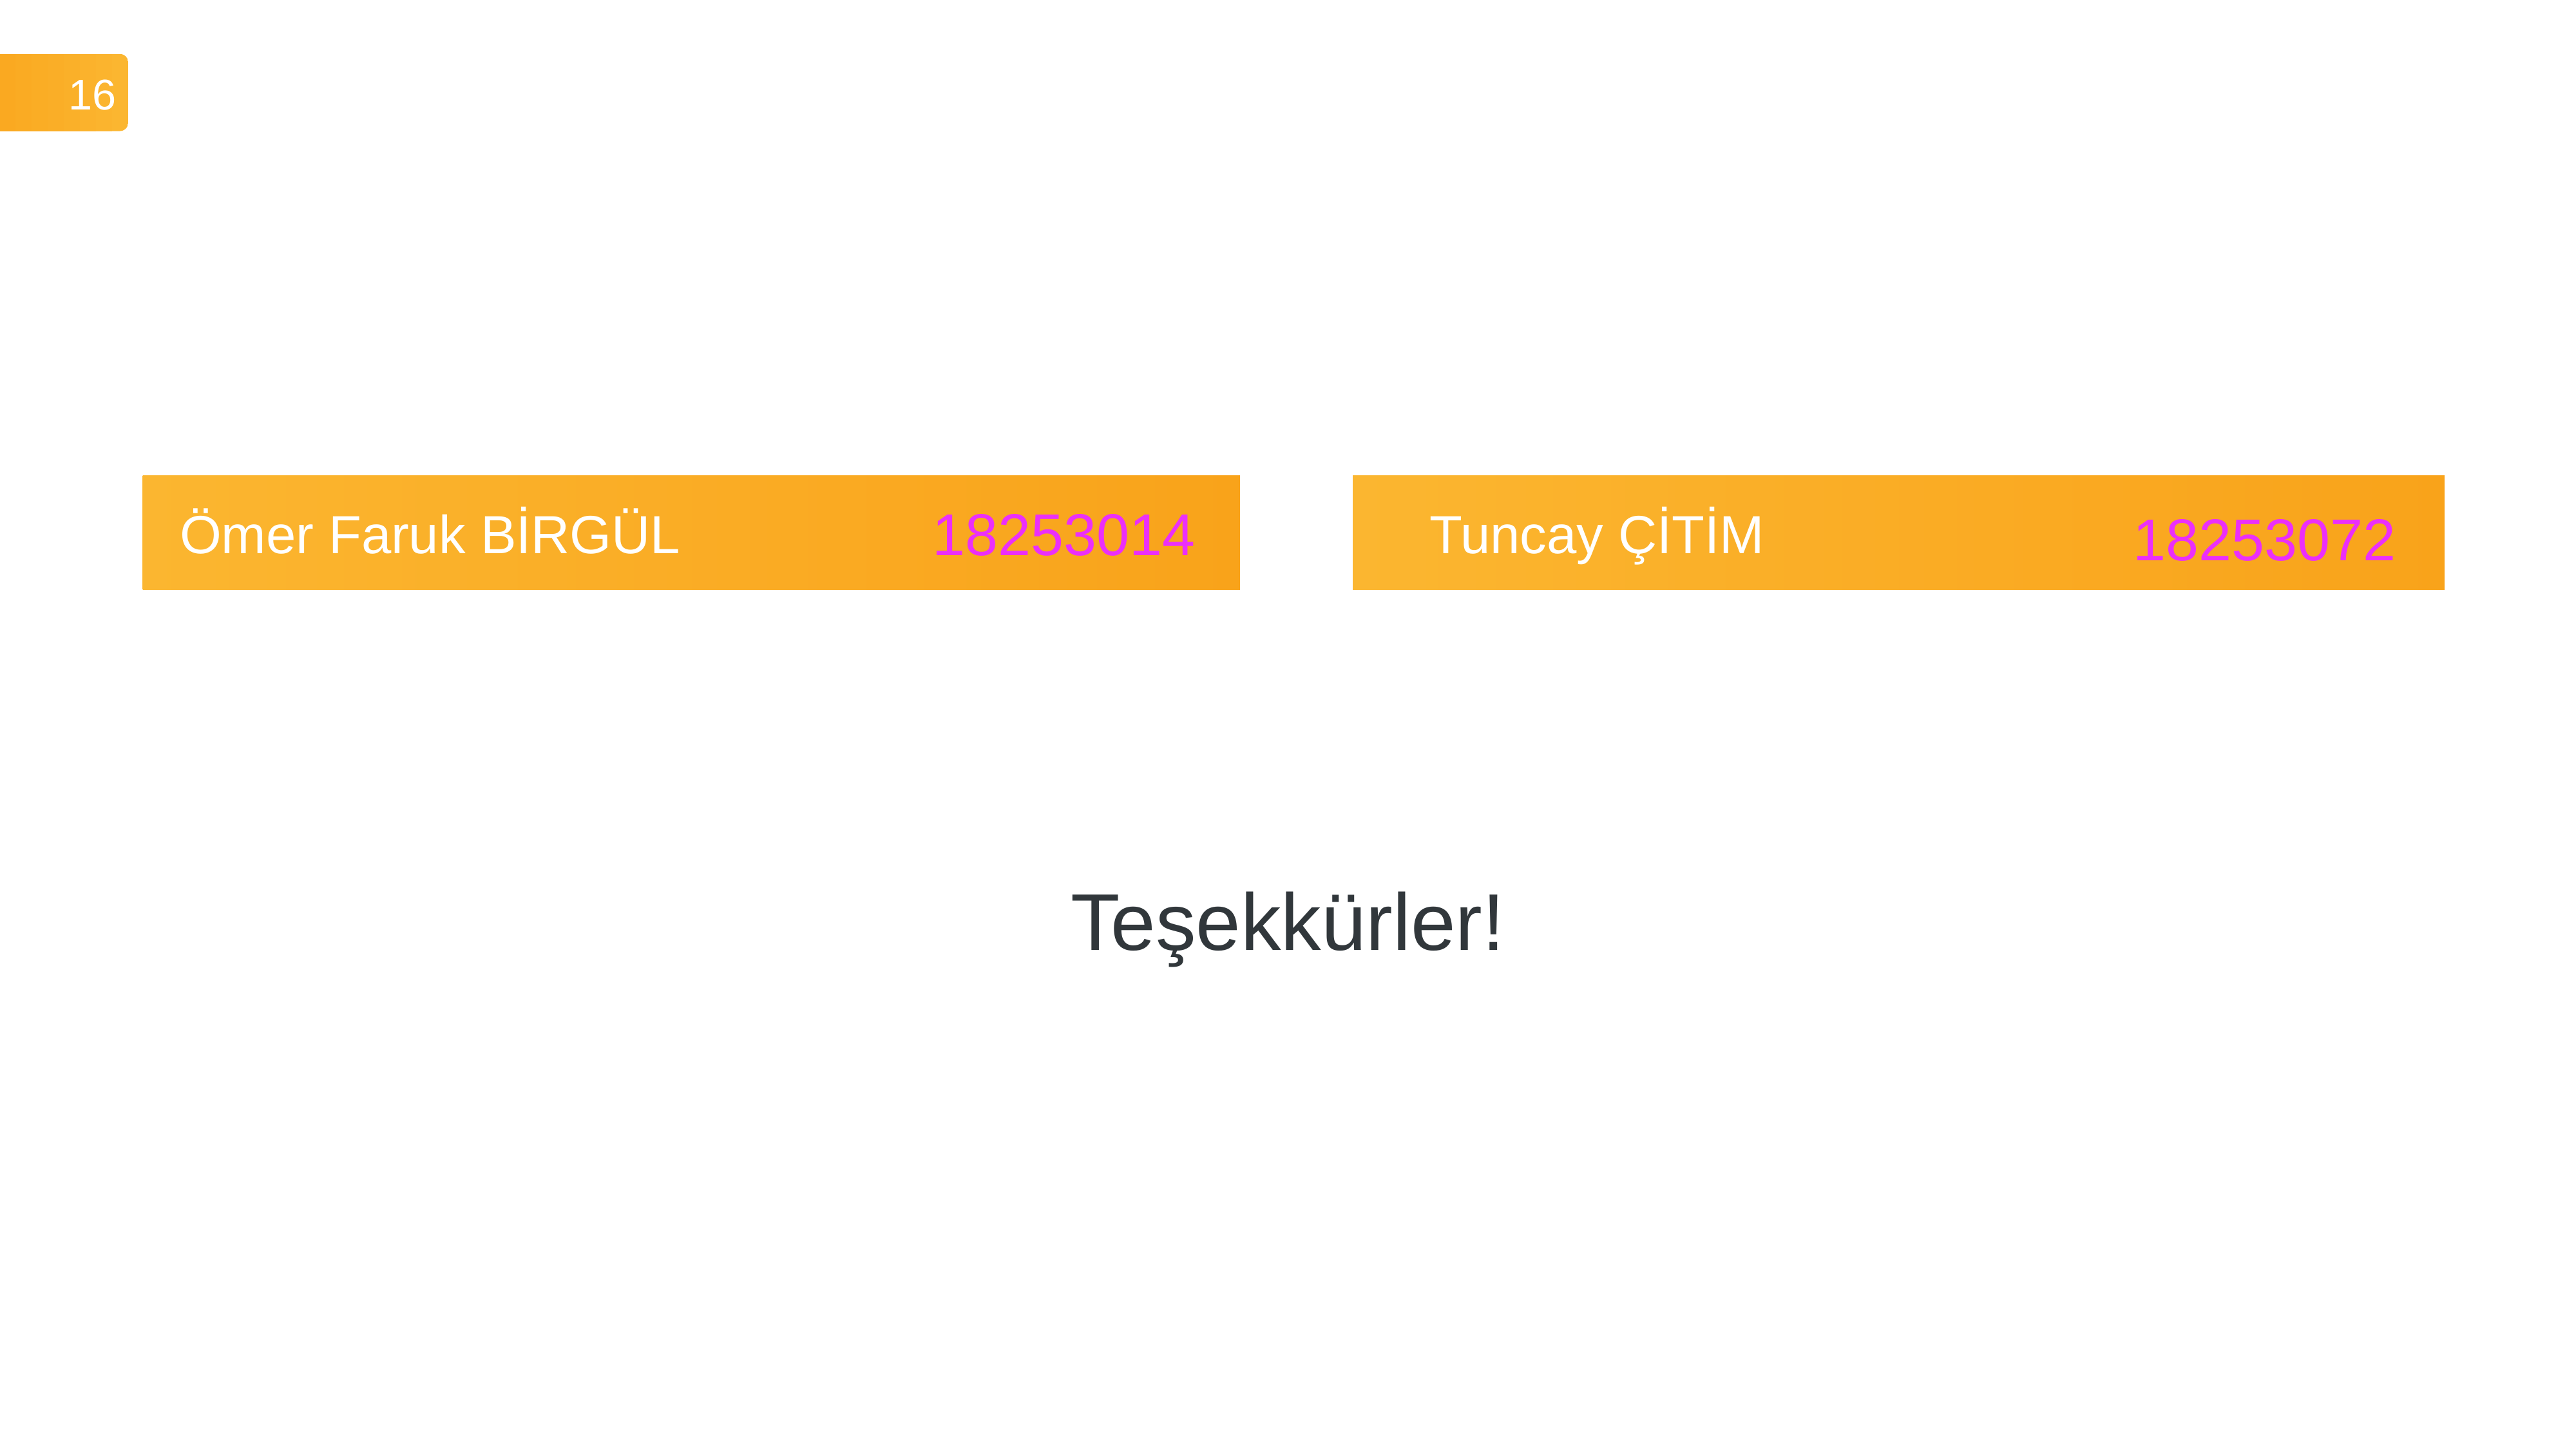

16

18253014
Ömer Faruk BİRGÜL
Tuncay ÇİTİM
18253072
Teşekkürler!